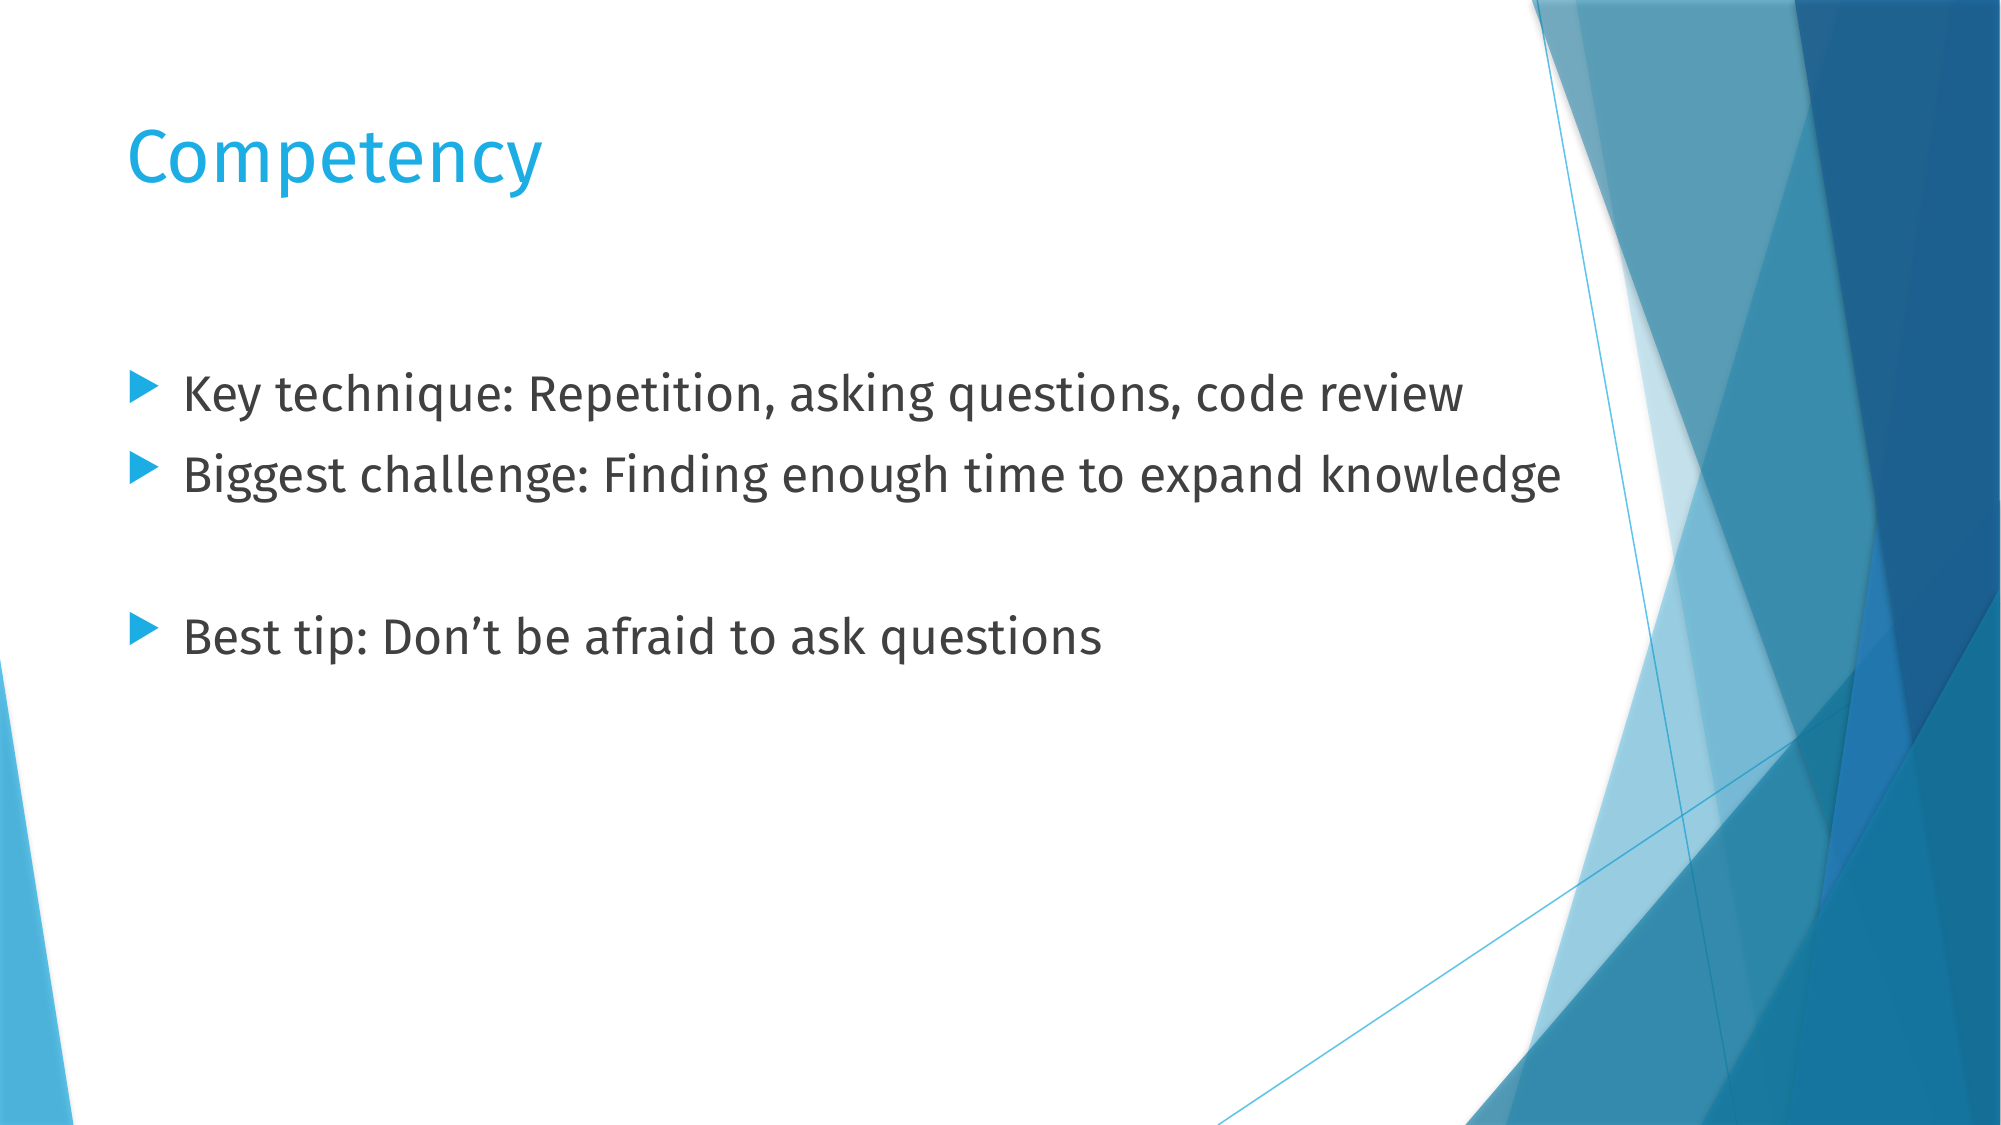

# Competency
Key technique: Repetition, asking questions, code review
Biggest challenge: Finding enough time to expand knowledge

Best tip: Don’t be afraid to ask questions